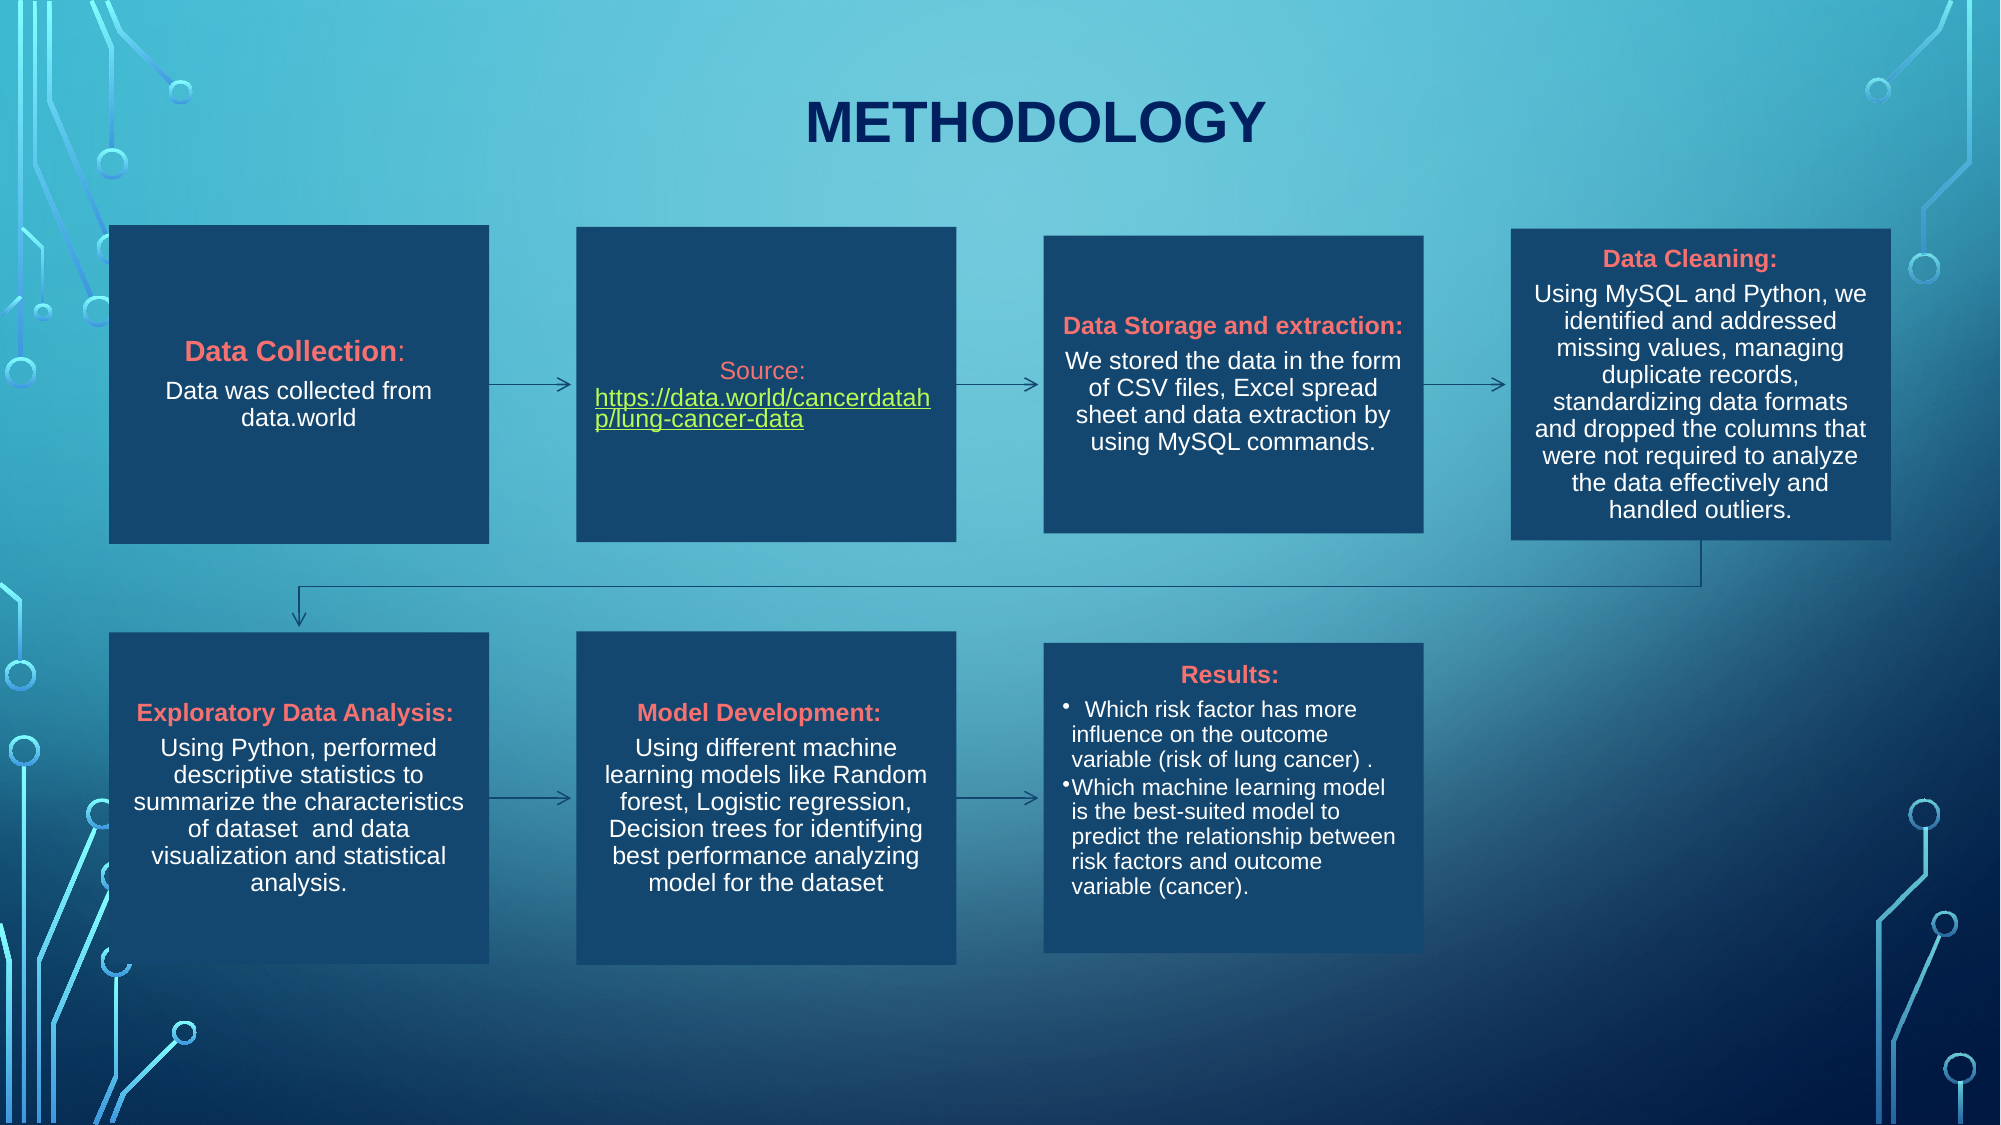

# METHODOLOGY

Data Collection:
Data was collected from data.world

Source: https://data.world/cancerdatahp/lung-cancer-data

Data Storage and extraction:
We stored the data in the form of CSV files, Excel spread sheet and data extraction by using MySQL commands.

Data Cleaning:
Using MySQL and Python, we identified and addressed missing values, managing duplicate records, standardizing data formats and dropped the columns that were not required to analyze the data effectively and handled outliers.

Exploratory Data Analysis:
Using Python, performed descriptive statistics to summarize the characteristics of dataset  and data visualization and statistical analysis.

Model Development:
Using different machine learning models like Random forest, Logistic regression, Decision trees for identifying best performance analyzing model for the dataset
Results:
  Which risk factor has more influence on the outcome variable (risk of lung cancer) .
Which machine learning model is the best-suited model to predict the relationship between risk factors and outcome variable (cancer).